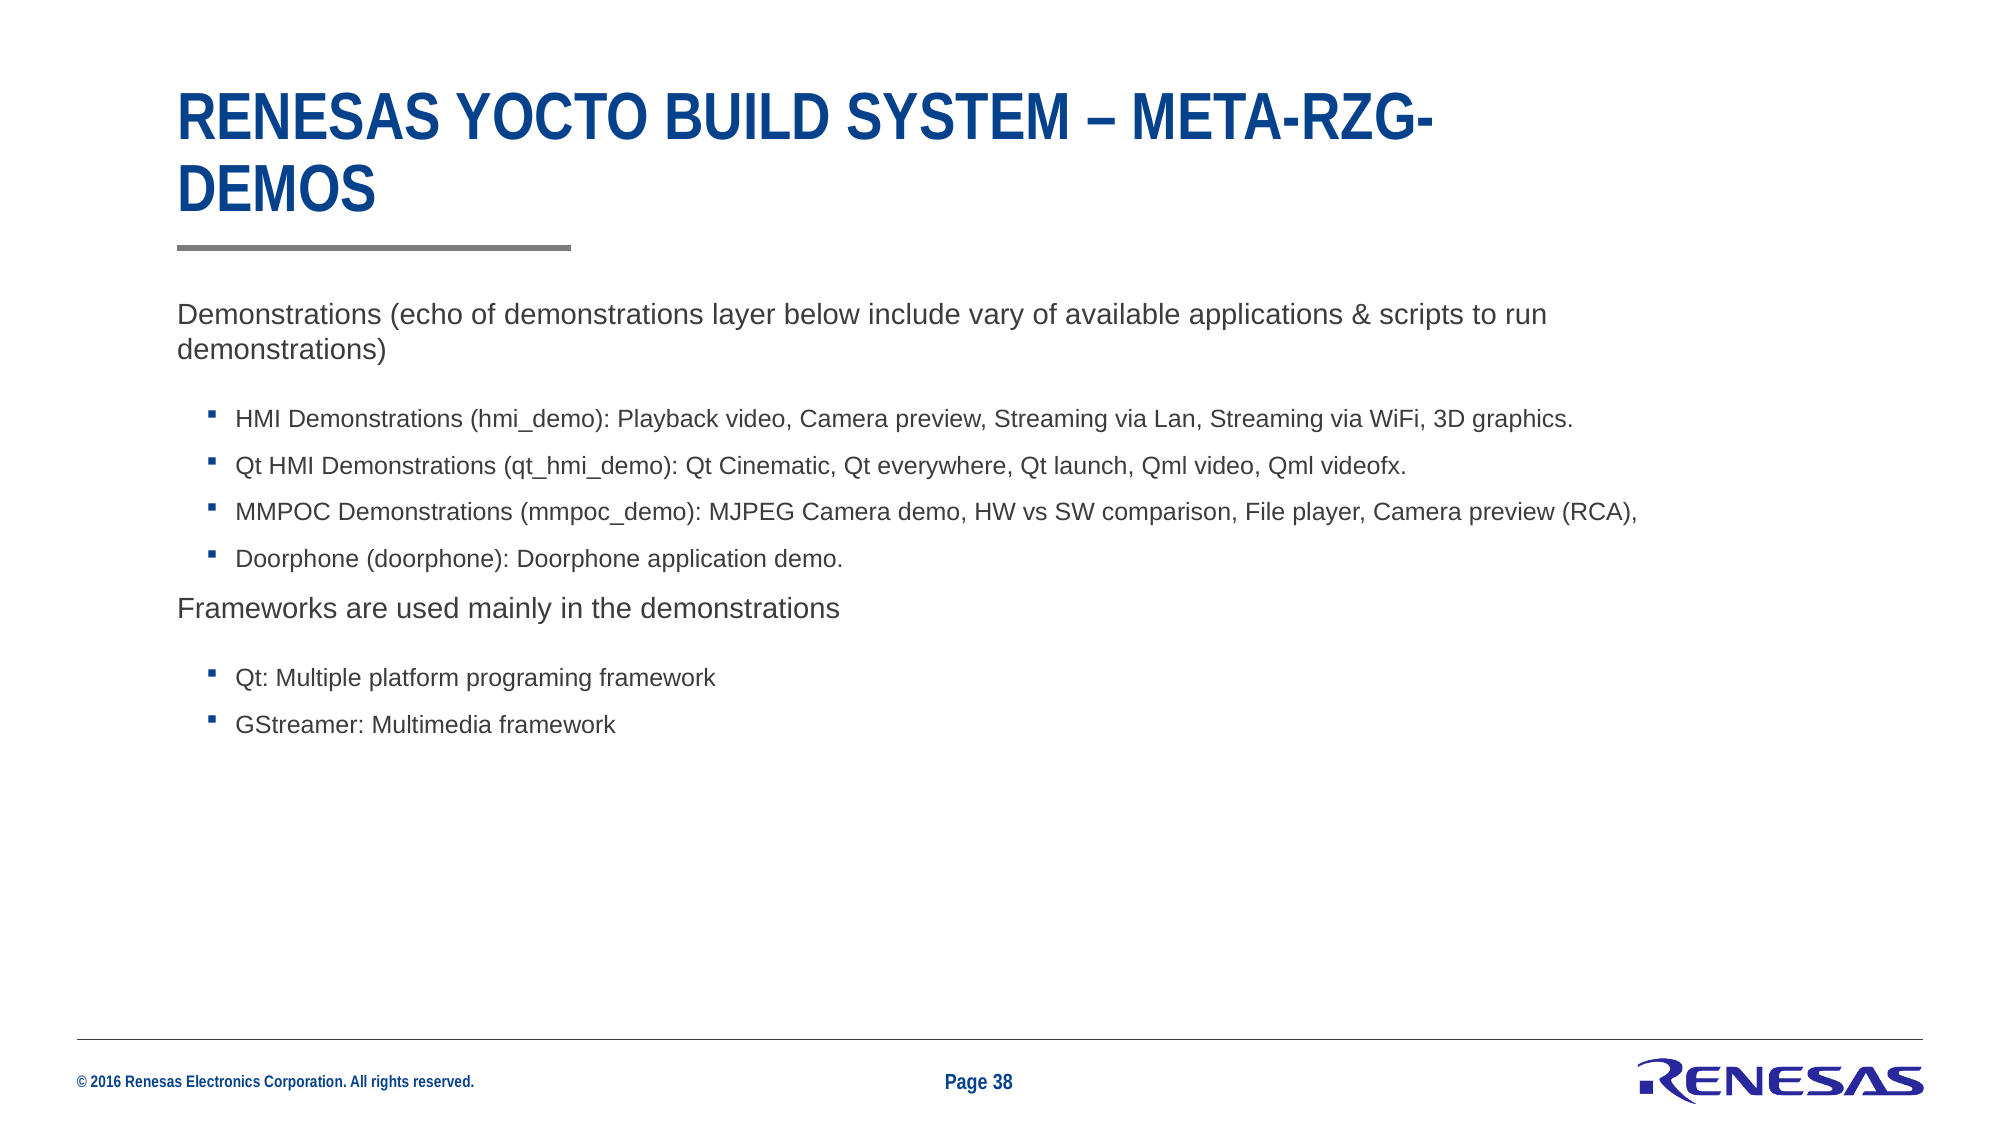

# Renesas Yocto Build system – meta-RZG-DEMOS
Demonstrations (echo of demonstrations layer below include vary of available applications & scripts to run demonstrations)
HMI Demonstrations (hmi_demo): Playback video, Camera preview, Streaming via Lan, Streaming via WiFi, 3D graphics.
Qt HMI Demonstrations (qt_hmi_demo): Qt Cinematic, Qt everywhere, Qt launch, Qml video, Qml videofx.
MMPOC Demonstrations (mmpoc_demo): MJPEG Camera demo, HW vs SW comparison, File player, Camera preview (RCA),
Doorphone (doorphone): Doorphone application demo.
Frameworks are used mainly in the demonstrations
Qt: Multiple platform programing framework
GStreamer: Multimedia framework
Page 38